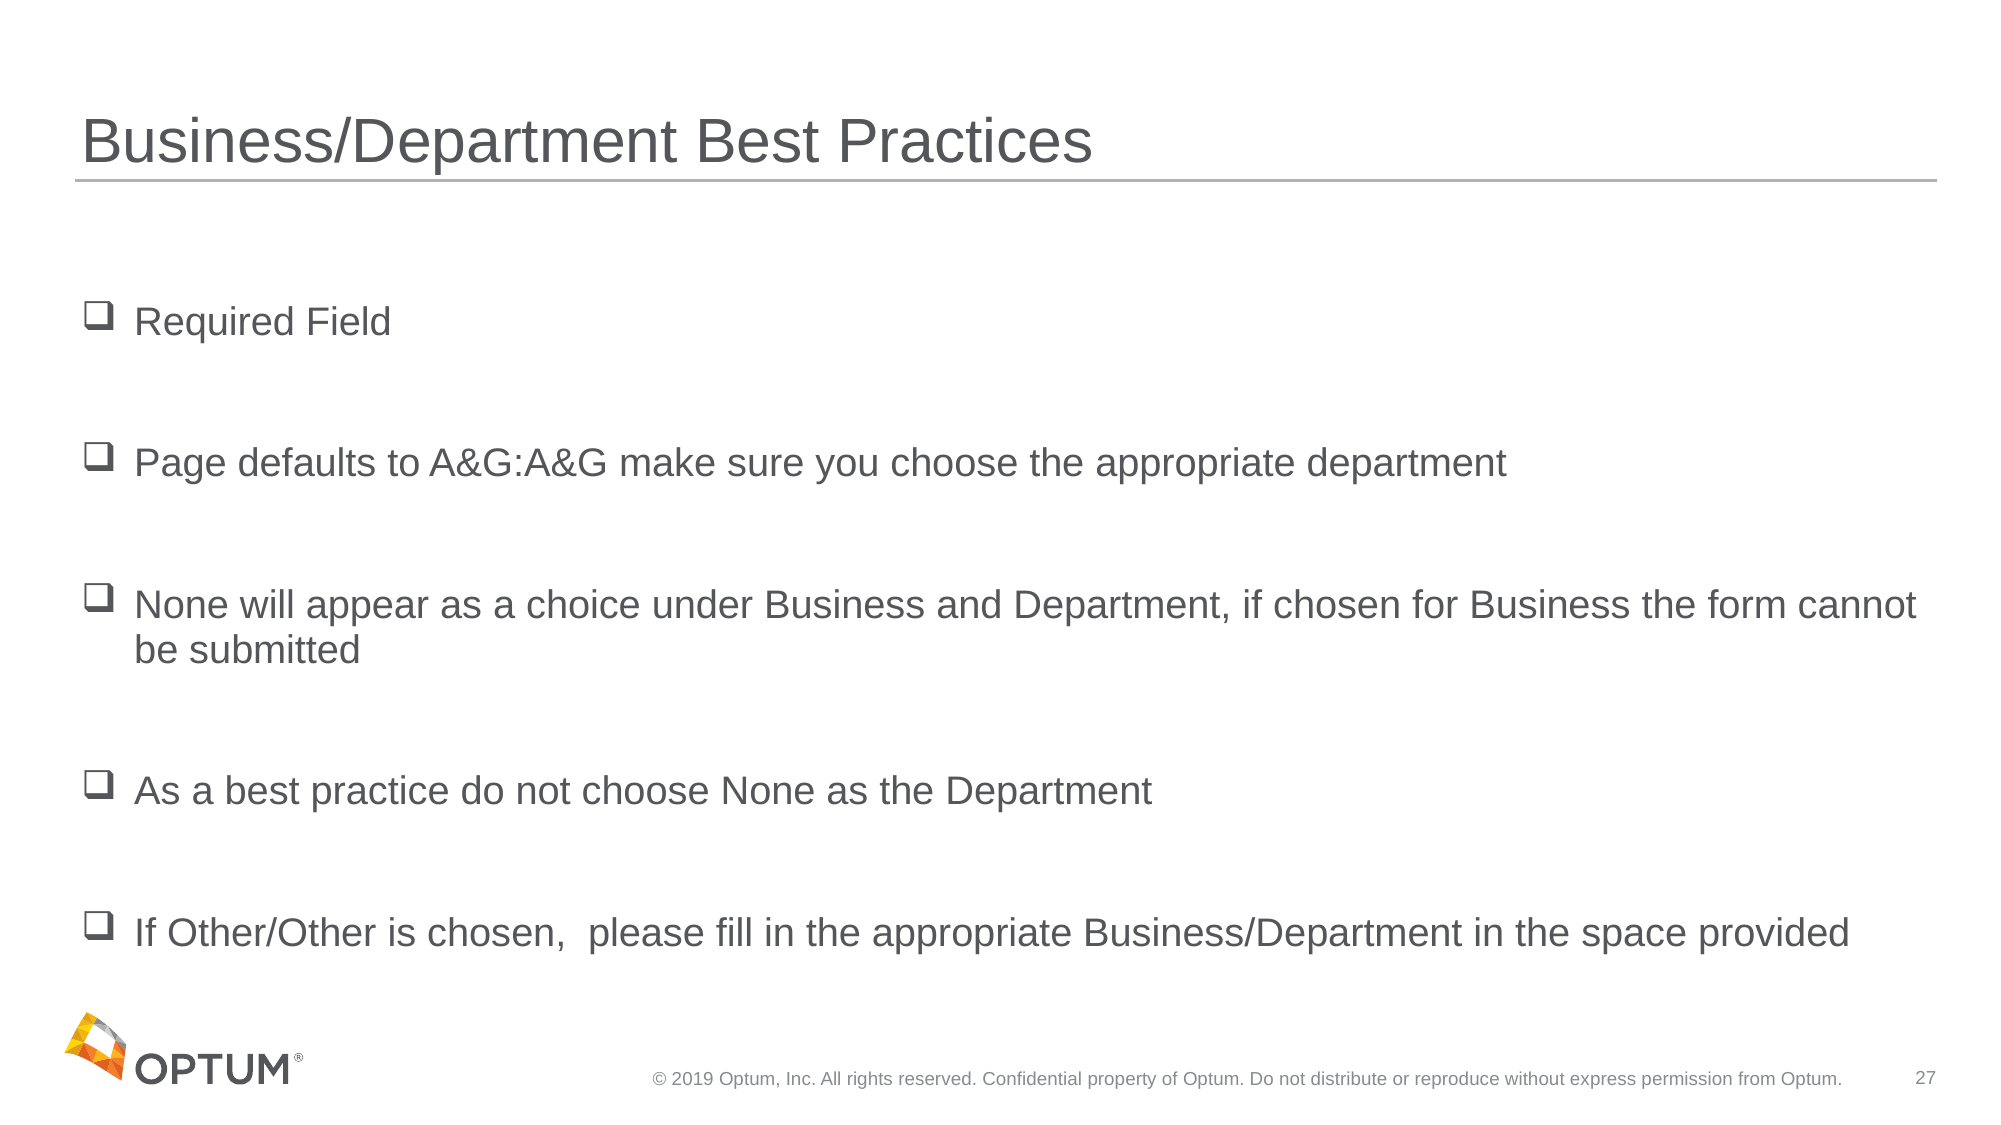

# Business/Department Best Practices

Required Field

Page defaults to A&G:A&G make sure you choose the appropriate department

None will appear as a choice under Business and Department, if chosen for Business the form cannot be submitted

As a best practice do not choose None as the Department

If Other/Other is chosen,  please fill in the appropriate Business/Department in the space provided

© 2019 Optum, Inc. All rights reserved. Confidential property of Optum. Do not distribute or reproduce without express permission from Optum.
27